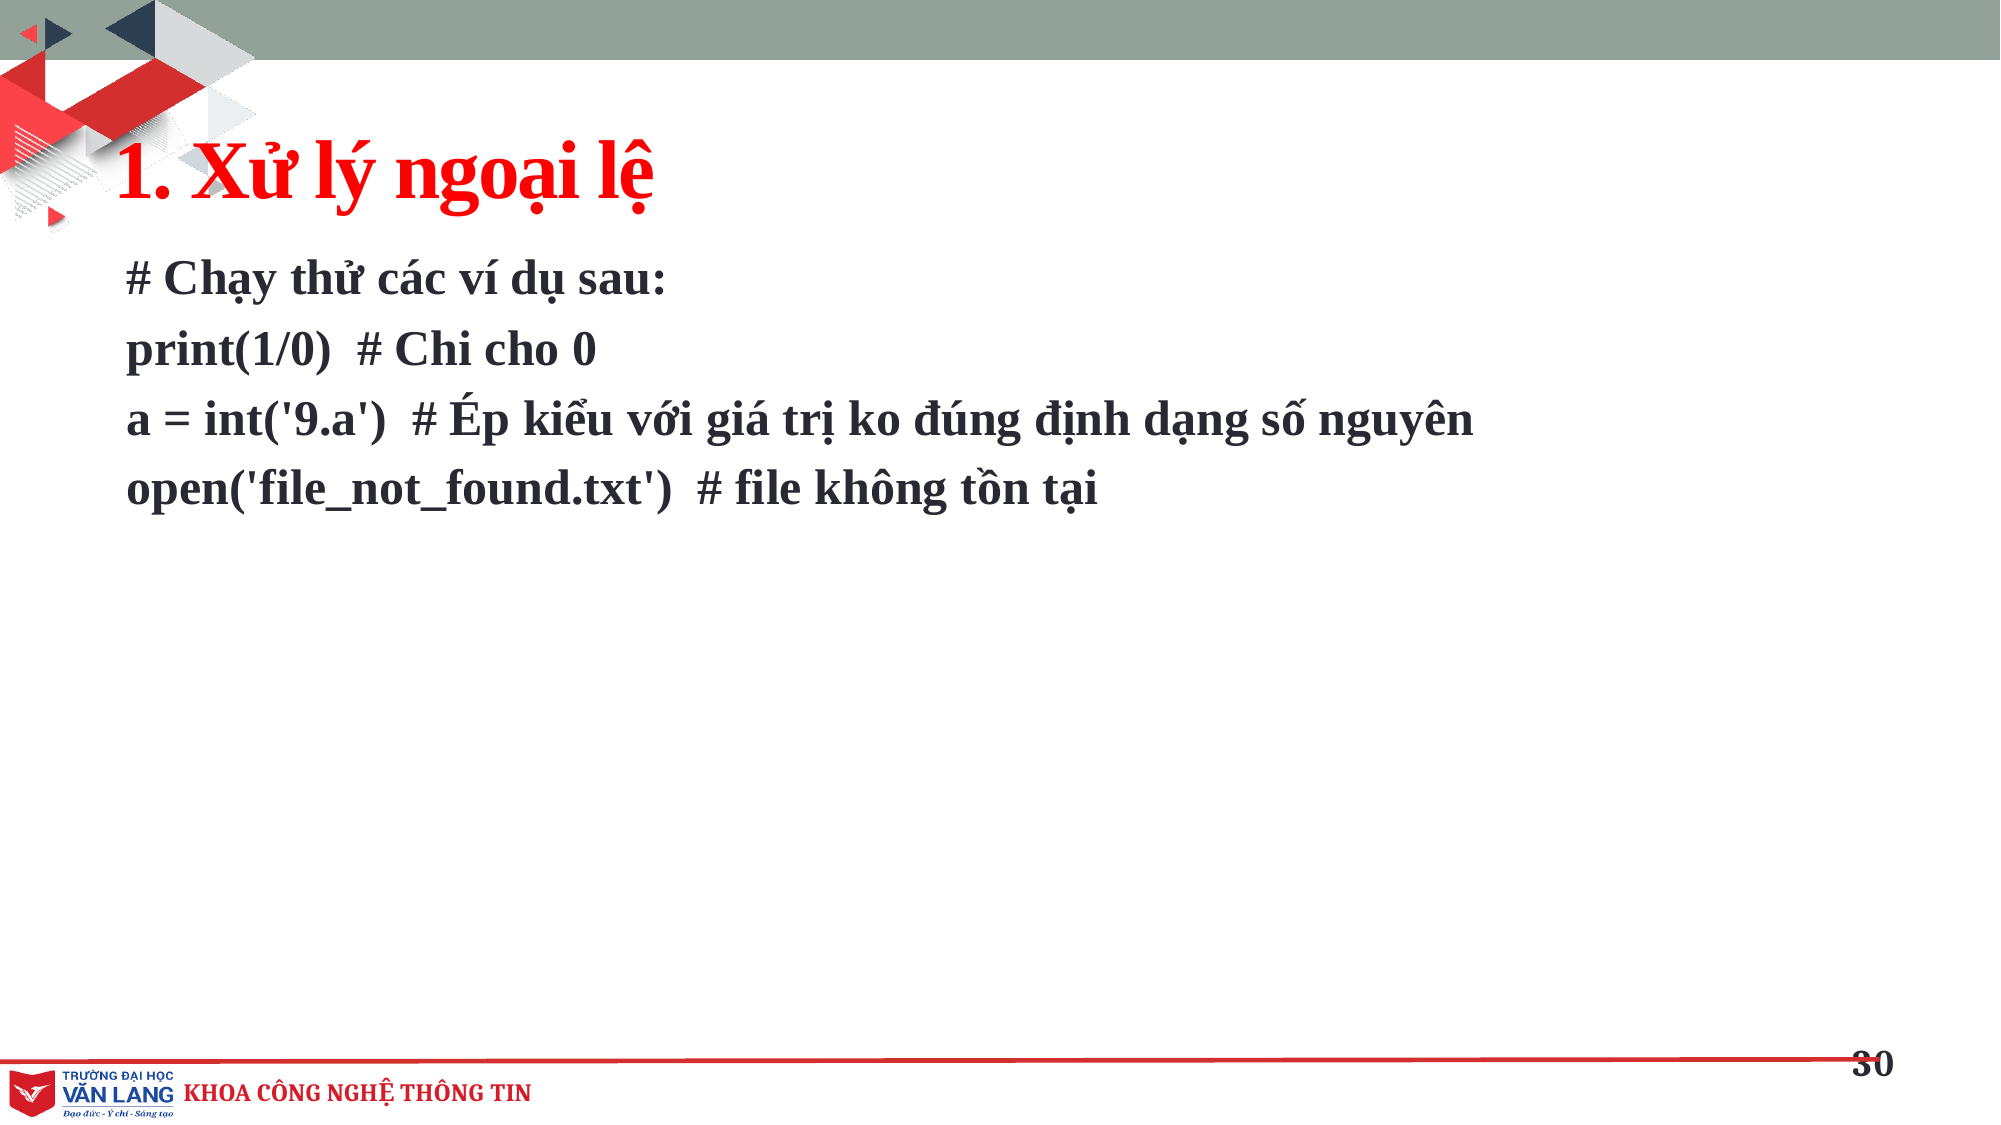

# 1. Xử lý ngoại lệ
# Chạy thử các ví dụ sau:
print(1/0)  # Chi cho 0
a = int('9.a')  # Ép kiểu với giá trị ko đúng định dạng số nguyên
open('file_not_found.txt')  # file không tồn tại